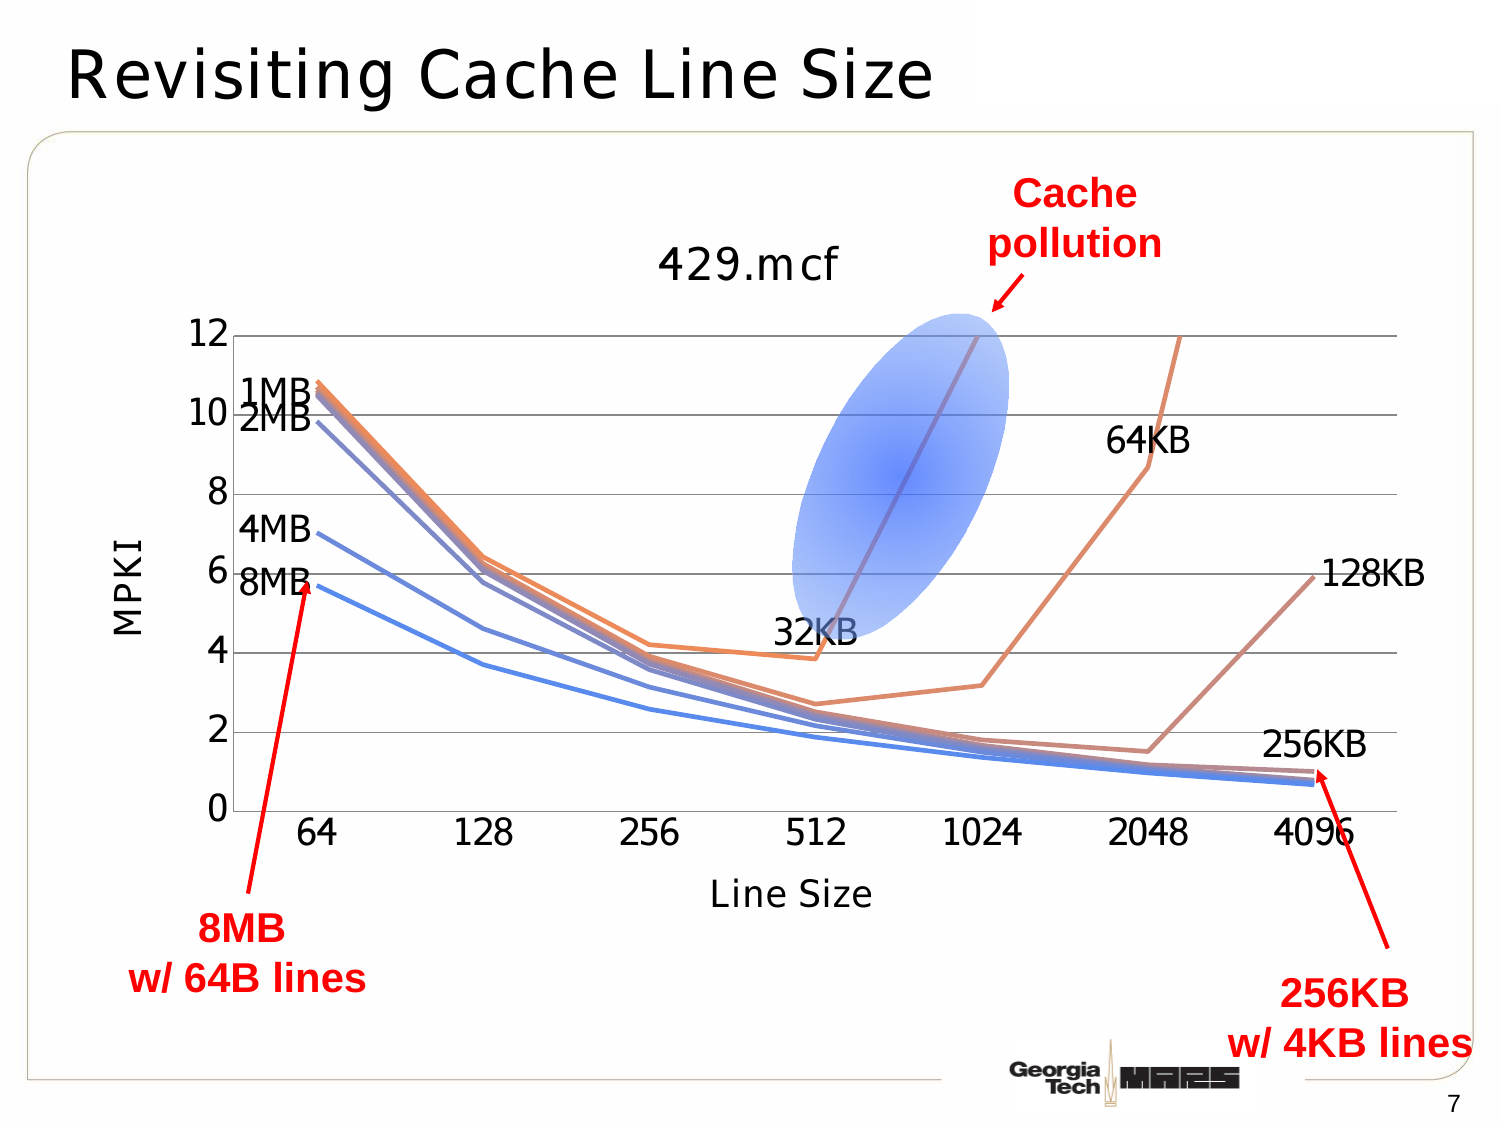

# Revisiting Cache Line Size
Cache pollution

### Chart: 429.mcf

| Category | 32KB | 64KB | 128KB | 256KB | 512KB | 1MB | 2MB | 4MB | 8MB |
|---|---|---|---|---|---|---|---|---|---|
| 64 | 10.8658 | 10.7107 | 10.6326 | 10.5833 | 10.5437 | 10.5056 | 9.8467 | 7.0382 | 5.7052 |
| 128 | 6.4261 | 6.2581 | 6.1812 | 6.1378 | 6.1064 | 6.0764 | 5.7793 | 4.6177 | 3.7087 |
| 256 | 4.2105 | 3.9196 | 3.8221 | 3.7747 | 3.7462 | 3.7218 | 3.5825 | 3.1436 | 2.5865 |
| 512 | 3.8505 | 2.7125 | 2.5172 | 2.4535 | 2.4217 | 2.4001 | 2.3299 | 2.168 | 1.8787 |
| 1024 | 12.2013 | 3.182 | 1.8097 | 1.6742 | 1.6293 | 1.6063 | 1.567 | 1.502 | 1.3692 |
| 2048 | 28.4467 | 8.6882 | 1.5169 | 1.1826 | 1.1185 | 1.0916 | 1.0665 | 1.0361 | 0.9771 |
| 4096 | 27.2403 | 25.8743 | 5.9337 | 1.0141 | 0.7965 | 0.7491 | 0.726 | 0.707 | 0.6781 |

8MB
w/ 64B lines
256KB
w/ 4KB lines